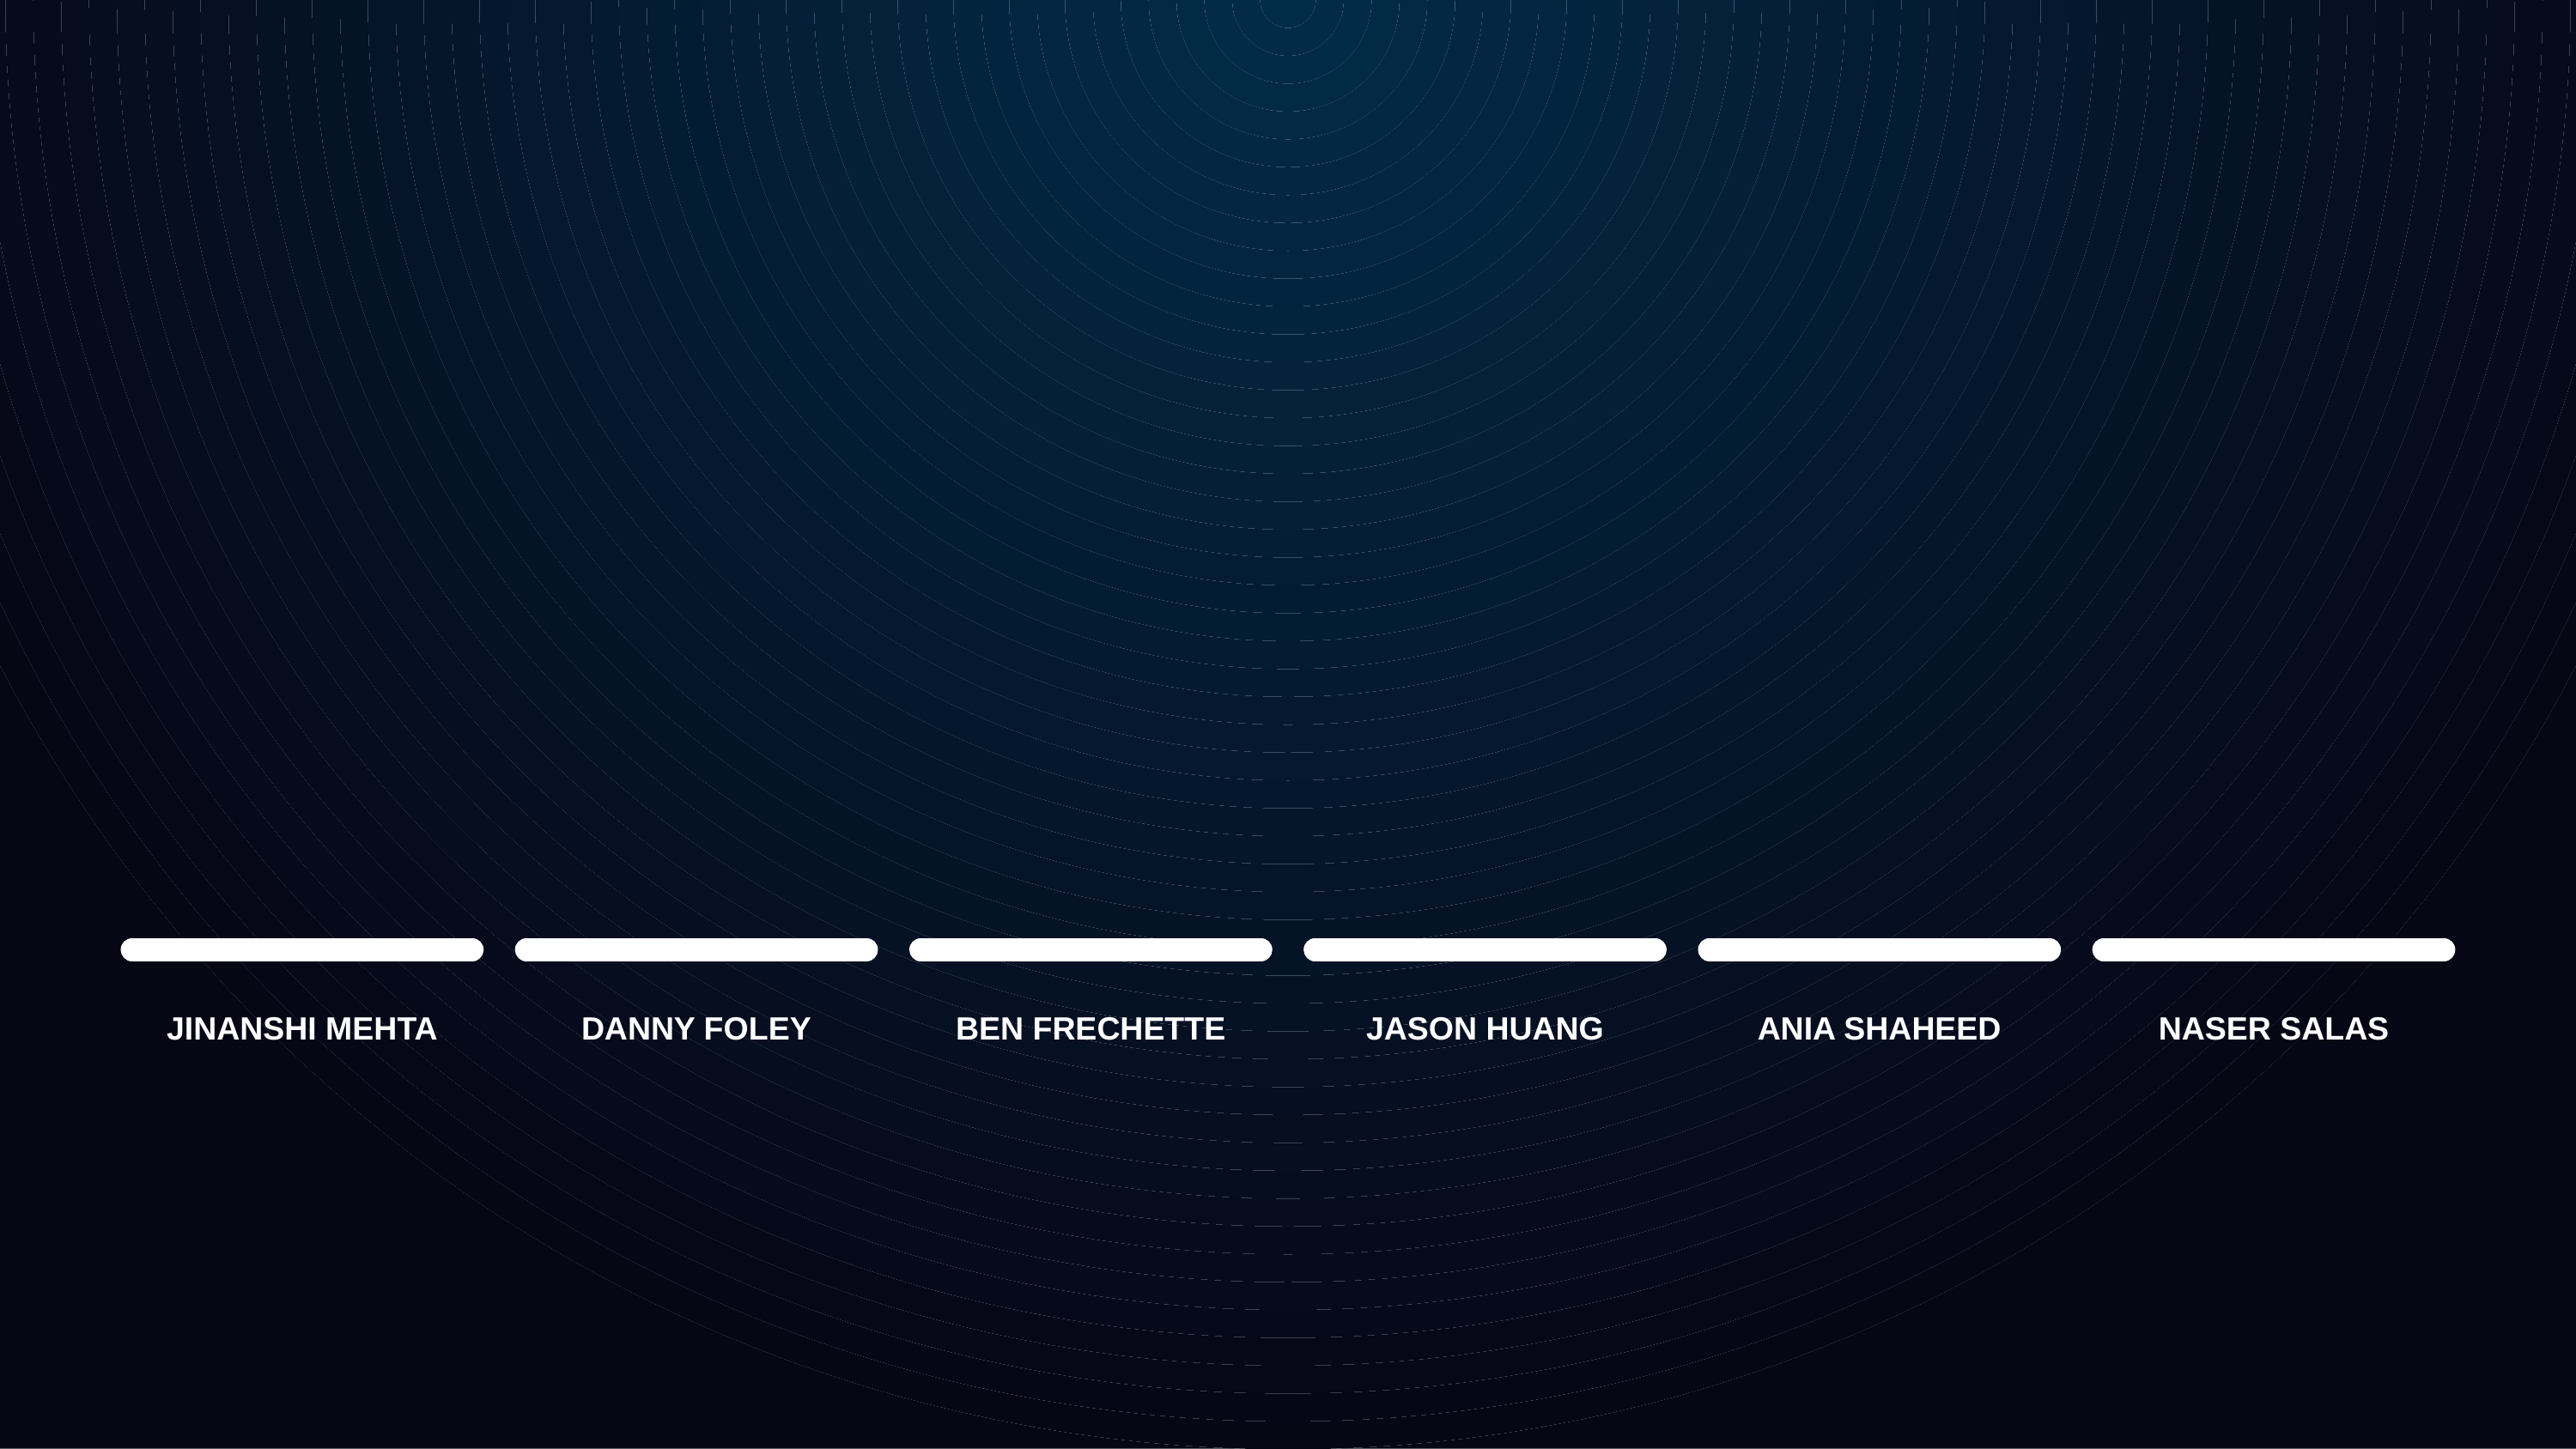

BEN FRECHETTE
JASON HUANG
ANIA SHAHEED
NASER SALAS
DANNY FOLEY
JINANSHI MEHTA